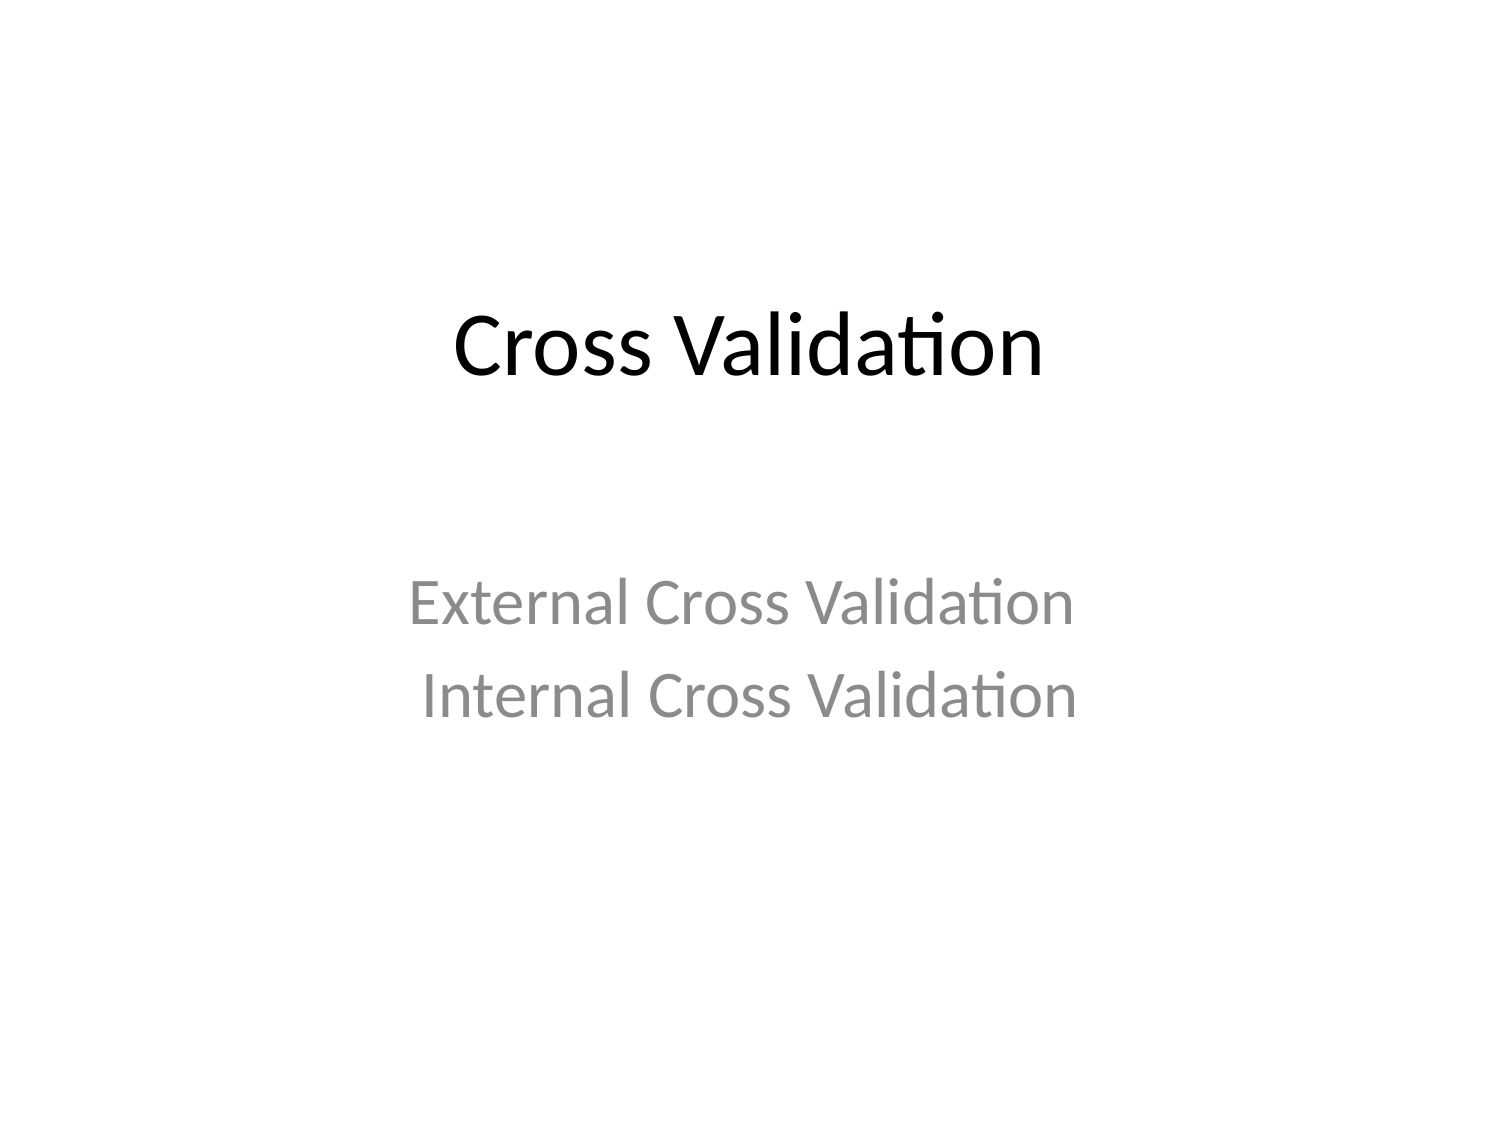

# Cross Validation
External Cross Validation
Internal Cross Validation